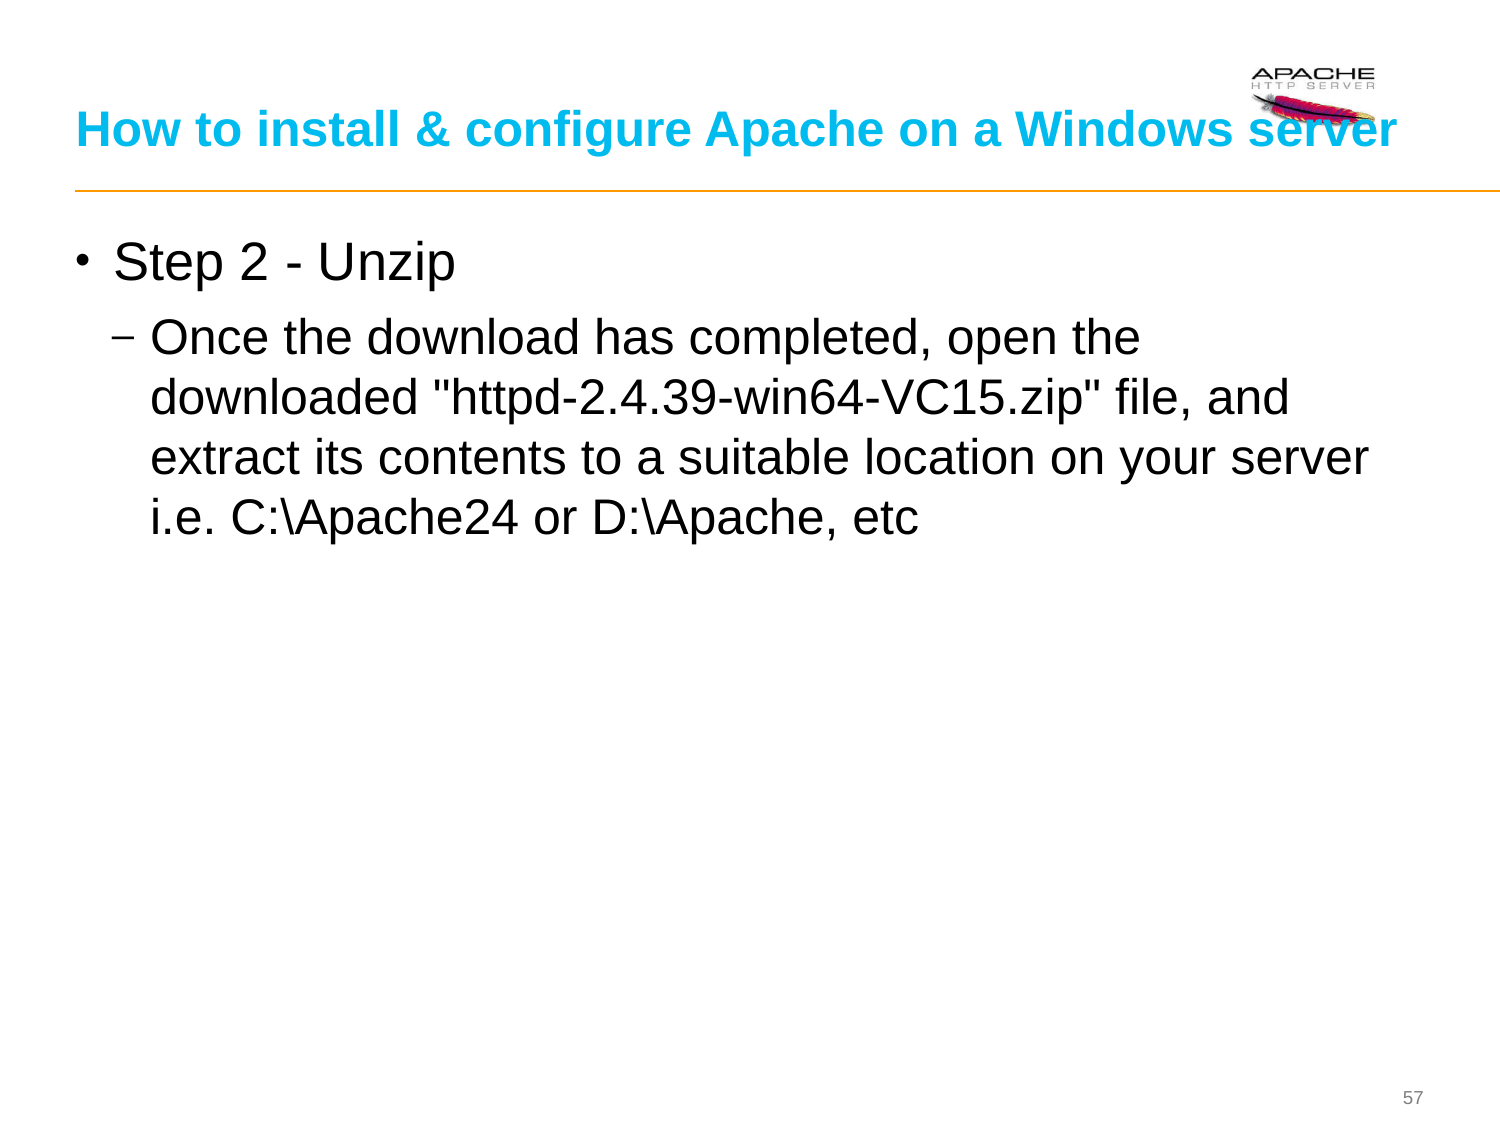

# How to install & configure Apache on a Windows server
Step 2 - Unzip
Once the download has completed, open the downloaded "httpd-2.4.39-win64-VC15.zip" file, and extract its contents to a suitable location on your server i.e. C:\Apache24 or D:\Apache, etc